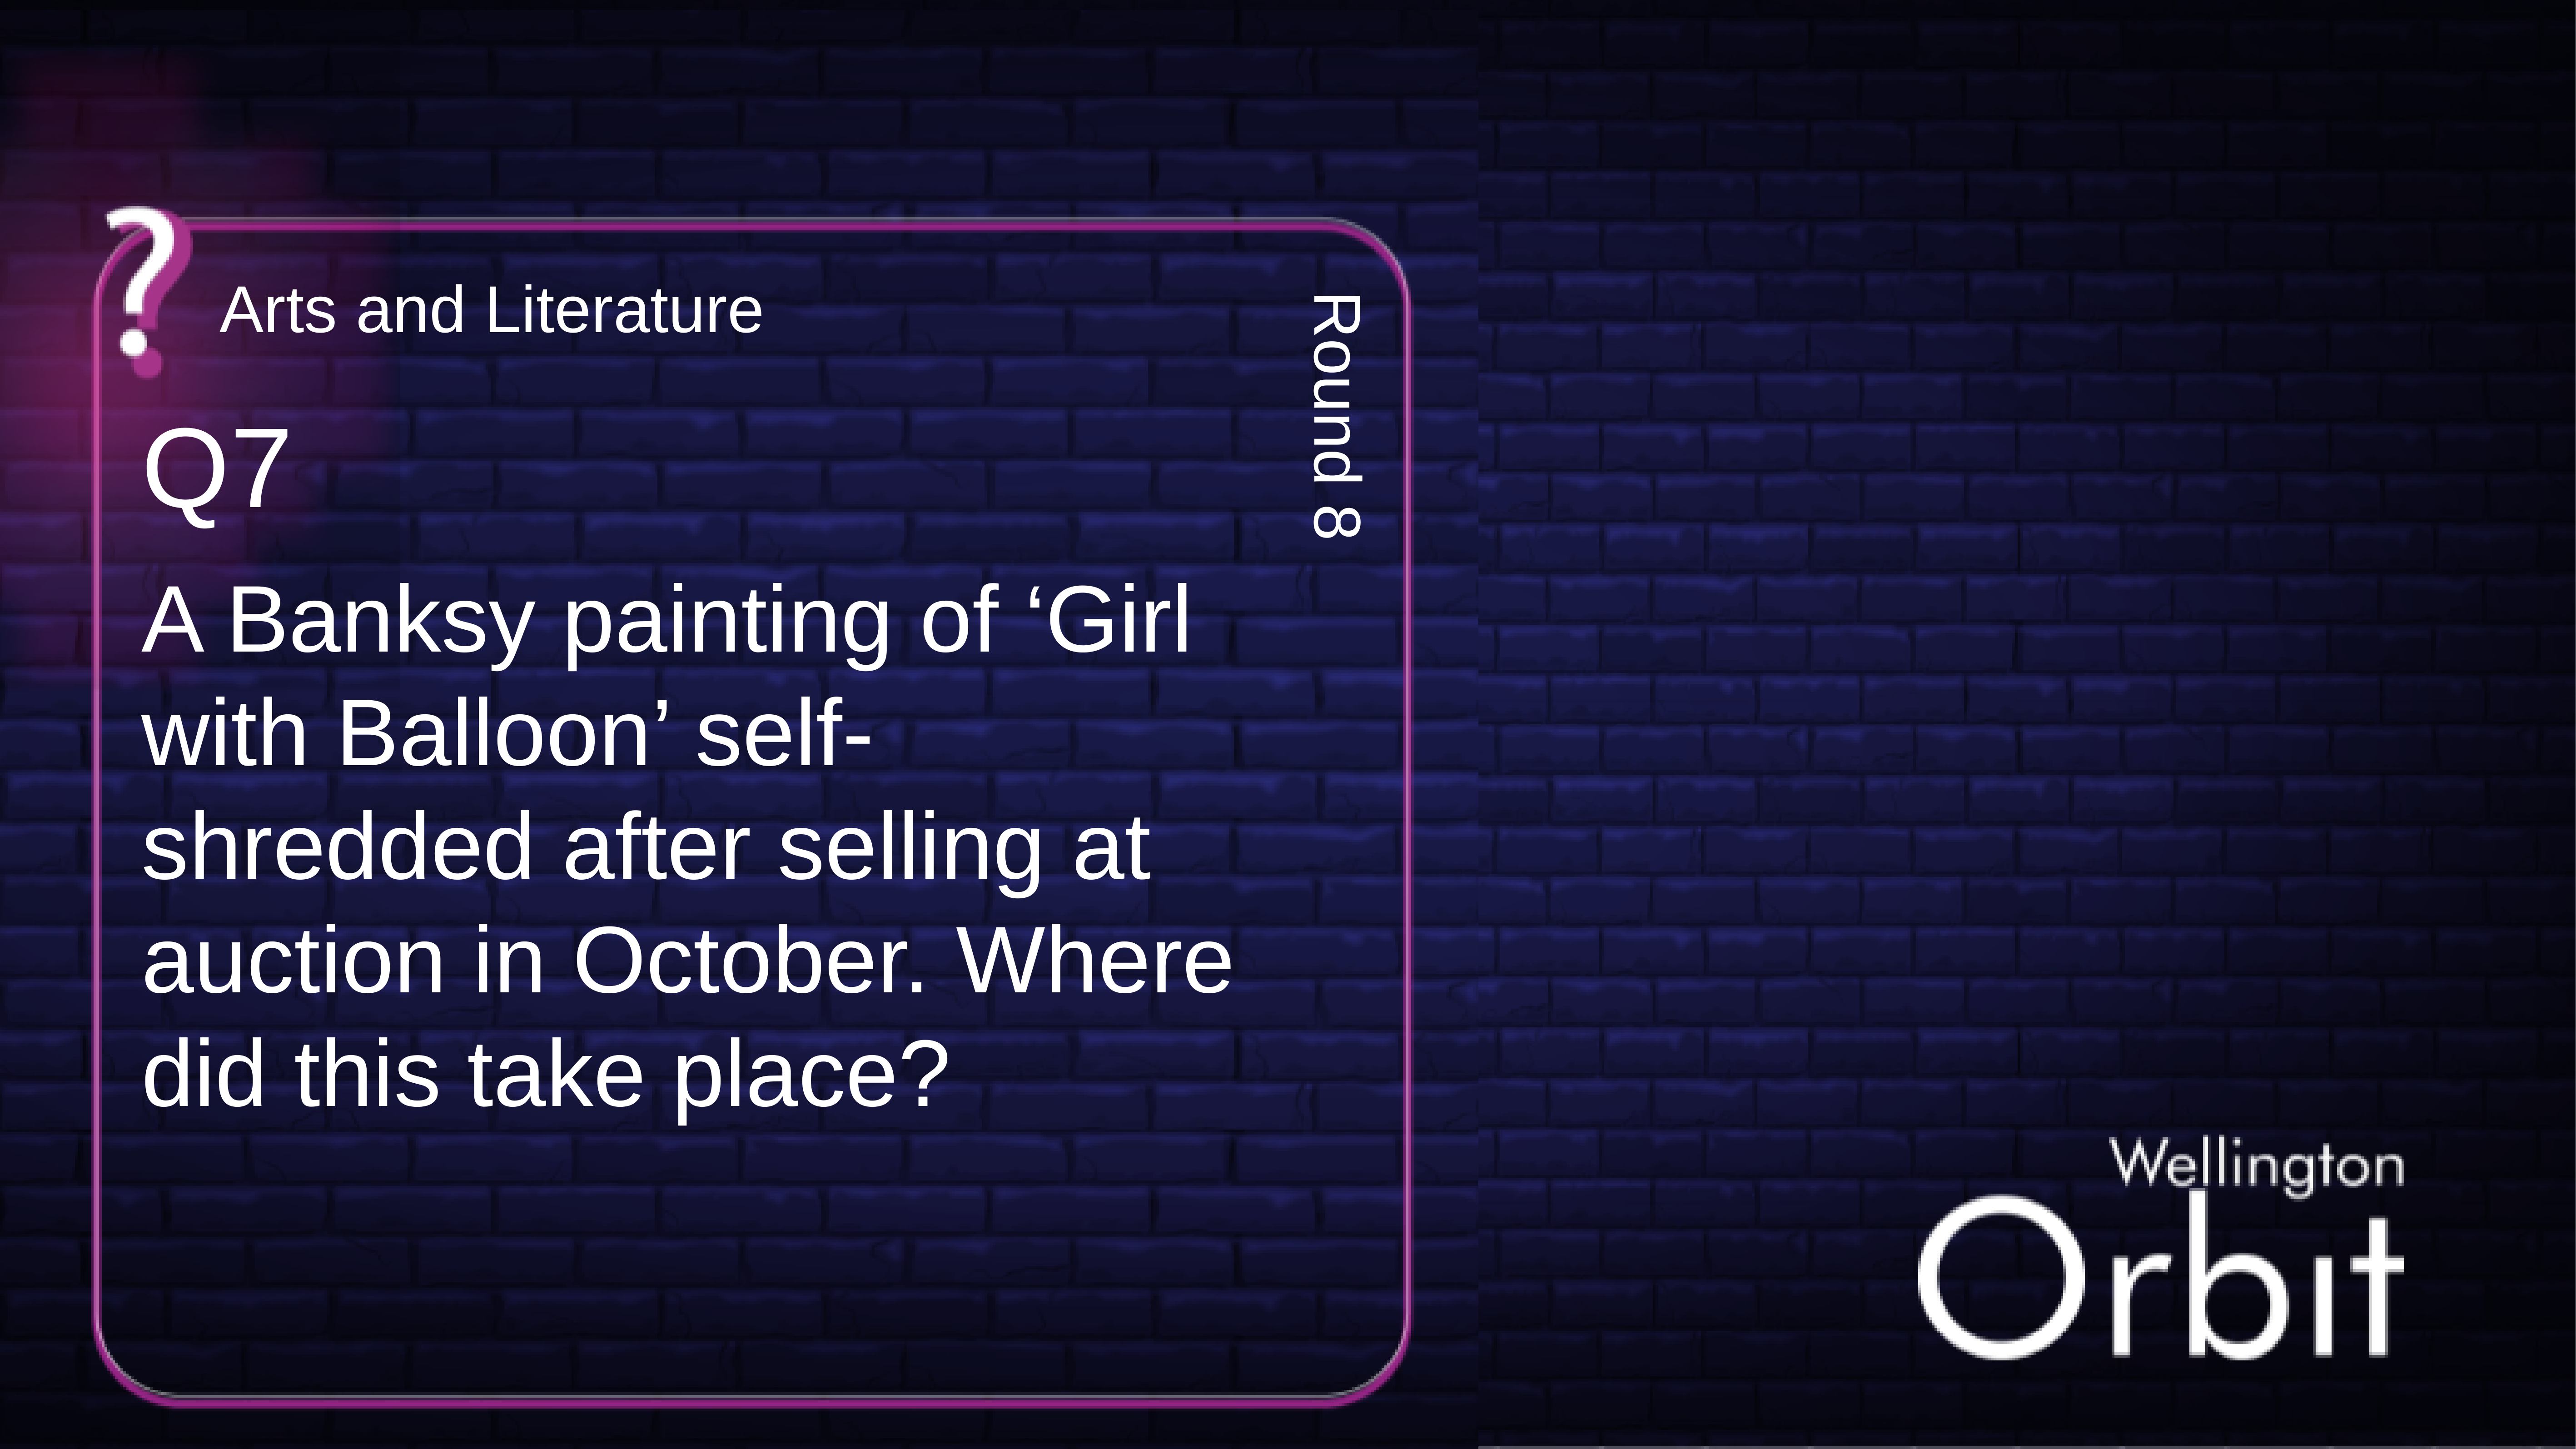

Arts and Literature
Q7
Round 8
A Banksy painting of ‘Girl with Balloon’ self-shredded after selling at auction in October. Where did this take place?